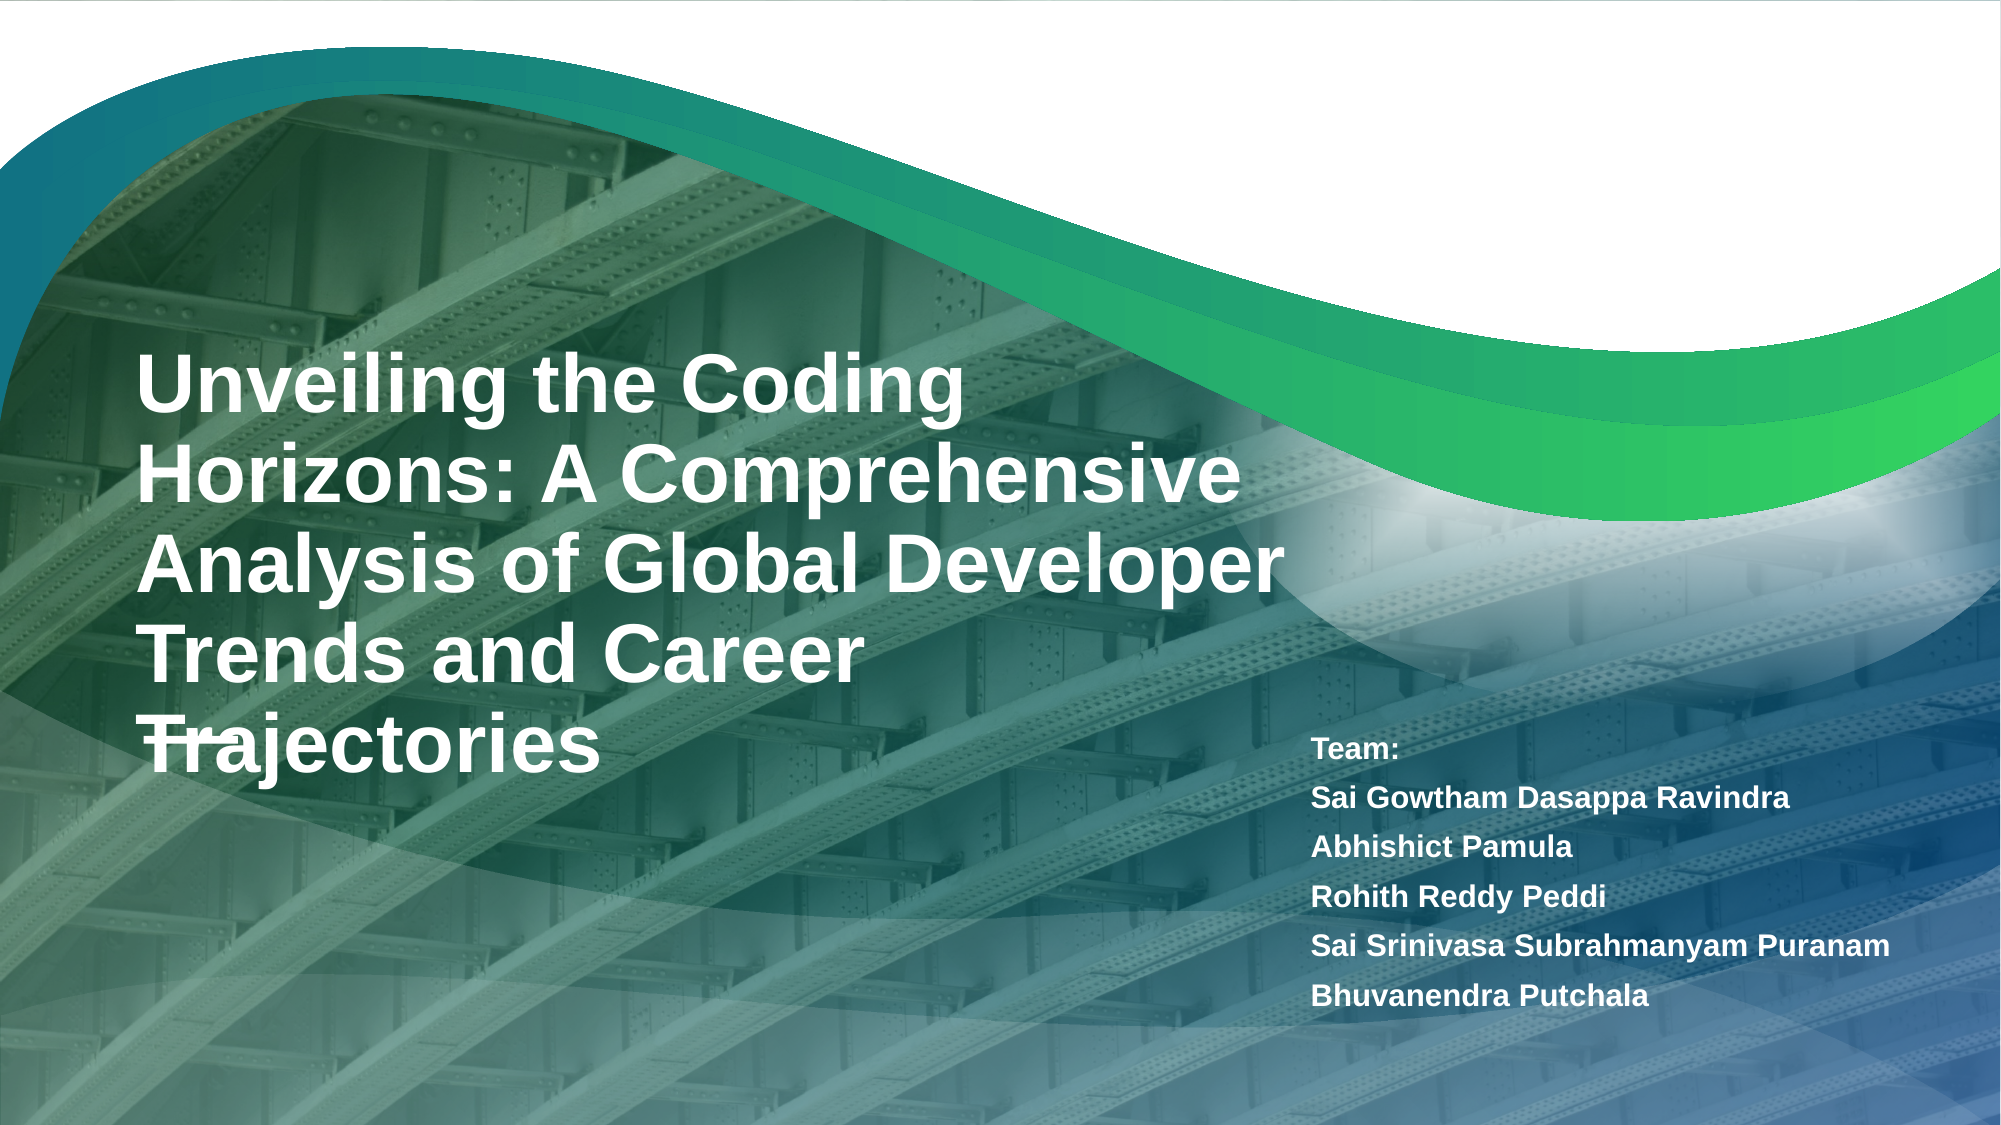

# Unveiling the Coding Horizons: A Comprehensive Analysis of Global Developer Trends and Career Trajectories
Team:
Sai Gowtham Dasappa Ravindra
Abhishict Pamula
Rohith Reddy Peddi
Sai Srinivasa Subrahmanyam Puranam
Bhuvanendra Putchala